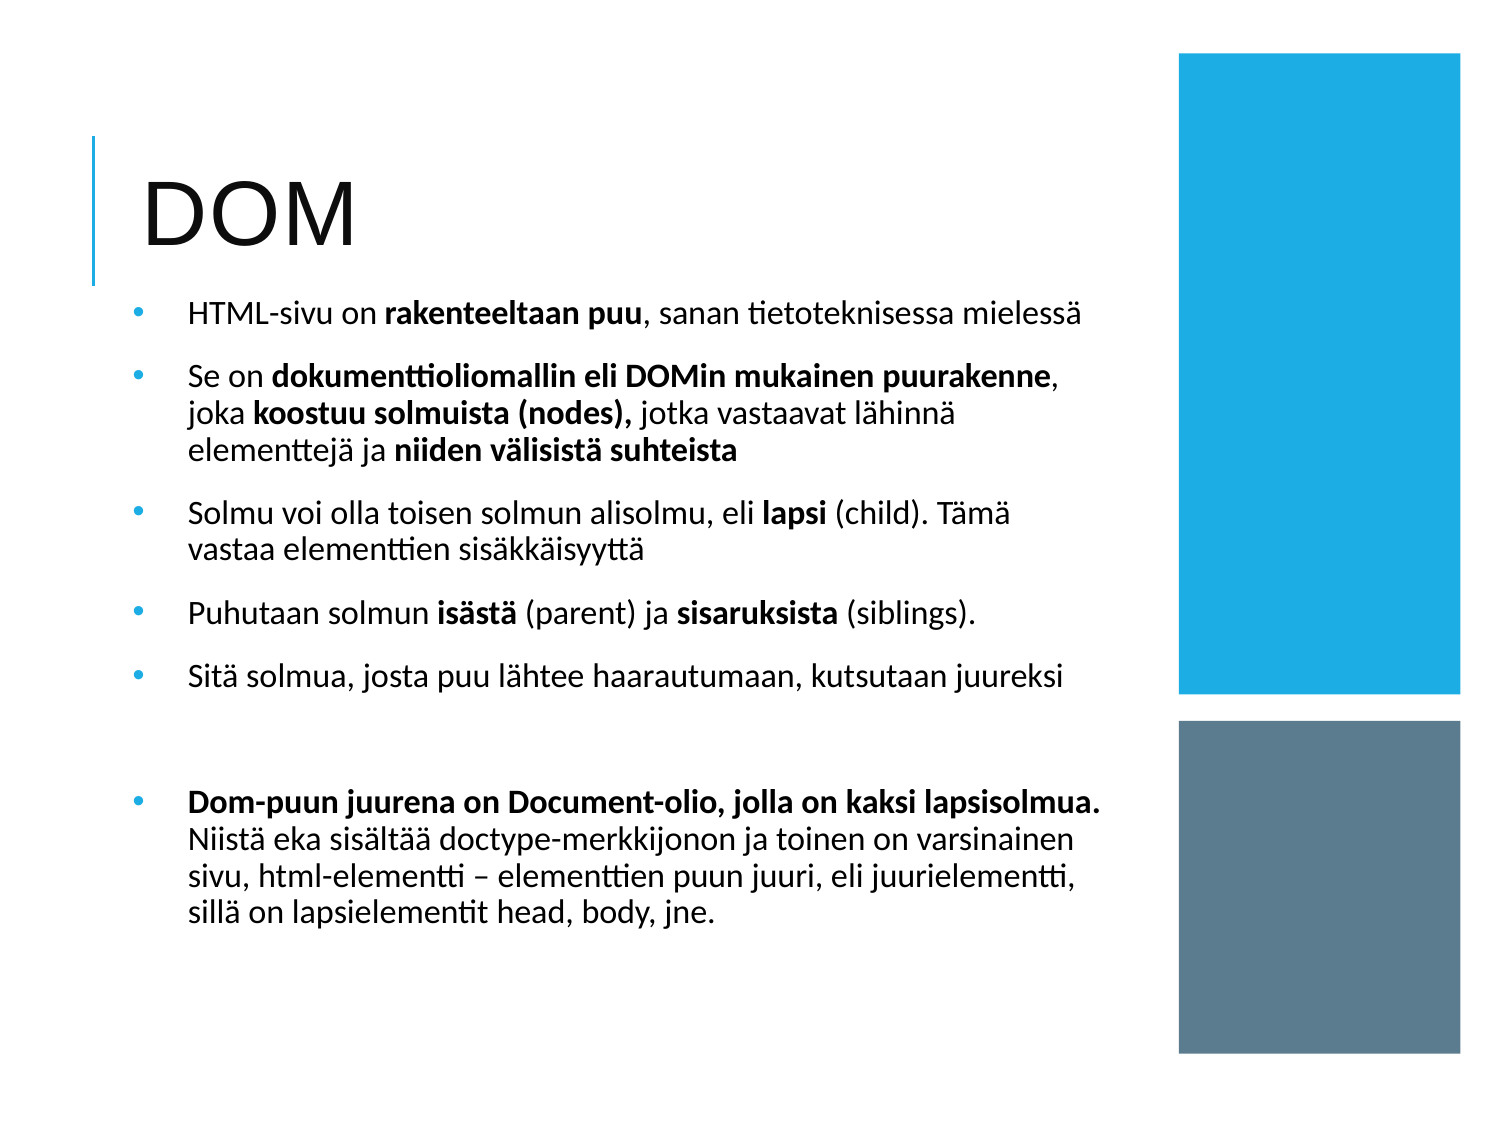

# DOM
HTML-sivu on rakenteeltaan puu, sanan tietoteknisessa mielessä
Se on dokumenttioliomallin eli DOMin mukainen puurakenne, joka koostuu solmuista (nodes), jotka vastaavat lähinnä elementtejä ja niiden välisistä suhteista
Solmu voi olla toisen solmun alisolmu, eli lapsi (child). Tämä vastaa elementtien sisäkkäisyyttä
Puhutaan solmun isästä (parent) ja sisaruksista (siblings).
Sitä solmua, josta puu lähtee haarautumaan, kutsutaan juureksi

Dom-puun juurena on Document-olio, jolla on kaksi lapsisolmua. Niistä eka sisältää doctype-merkkijonon ja toinen on varsinainen sivu, html-elementti – elementtien puun juuri, eli juurielementti, sillä on lapsielementit head, body, jne.